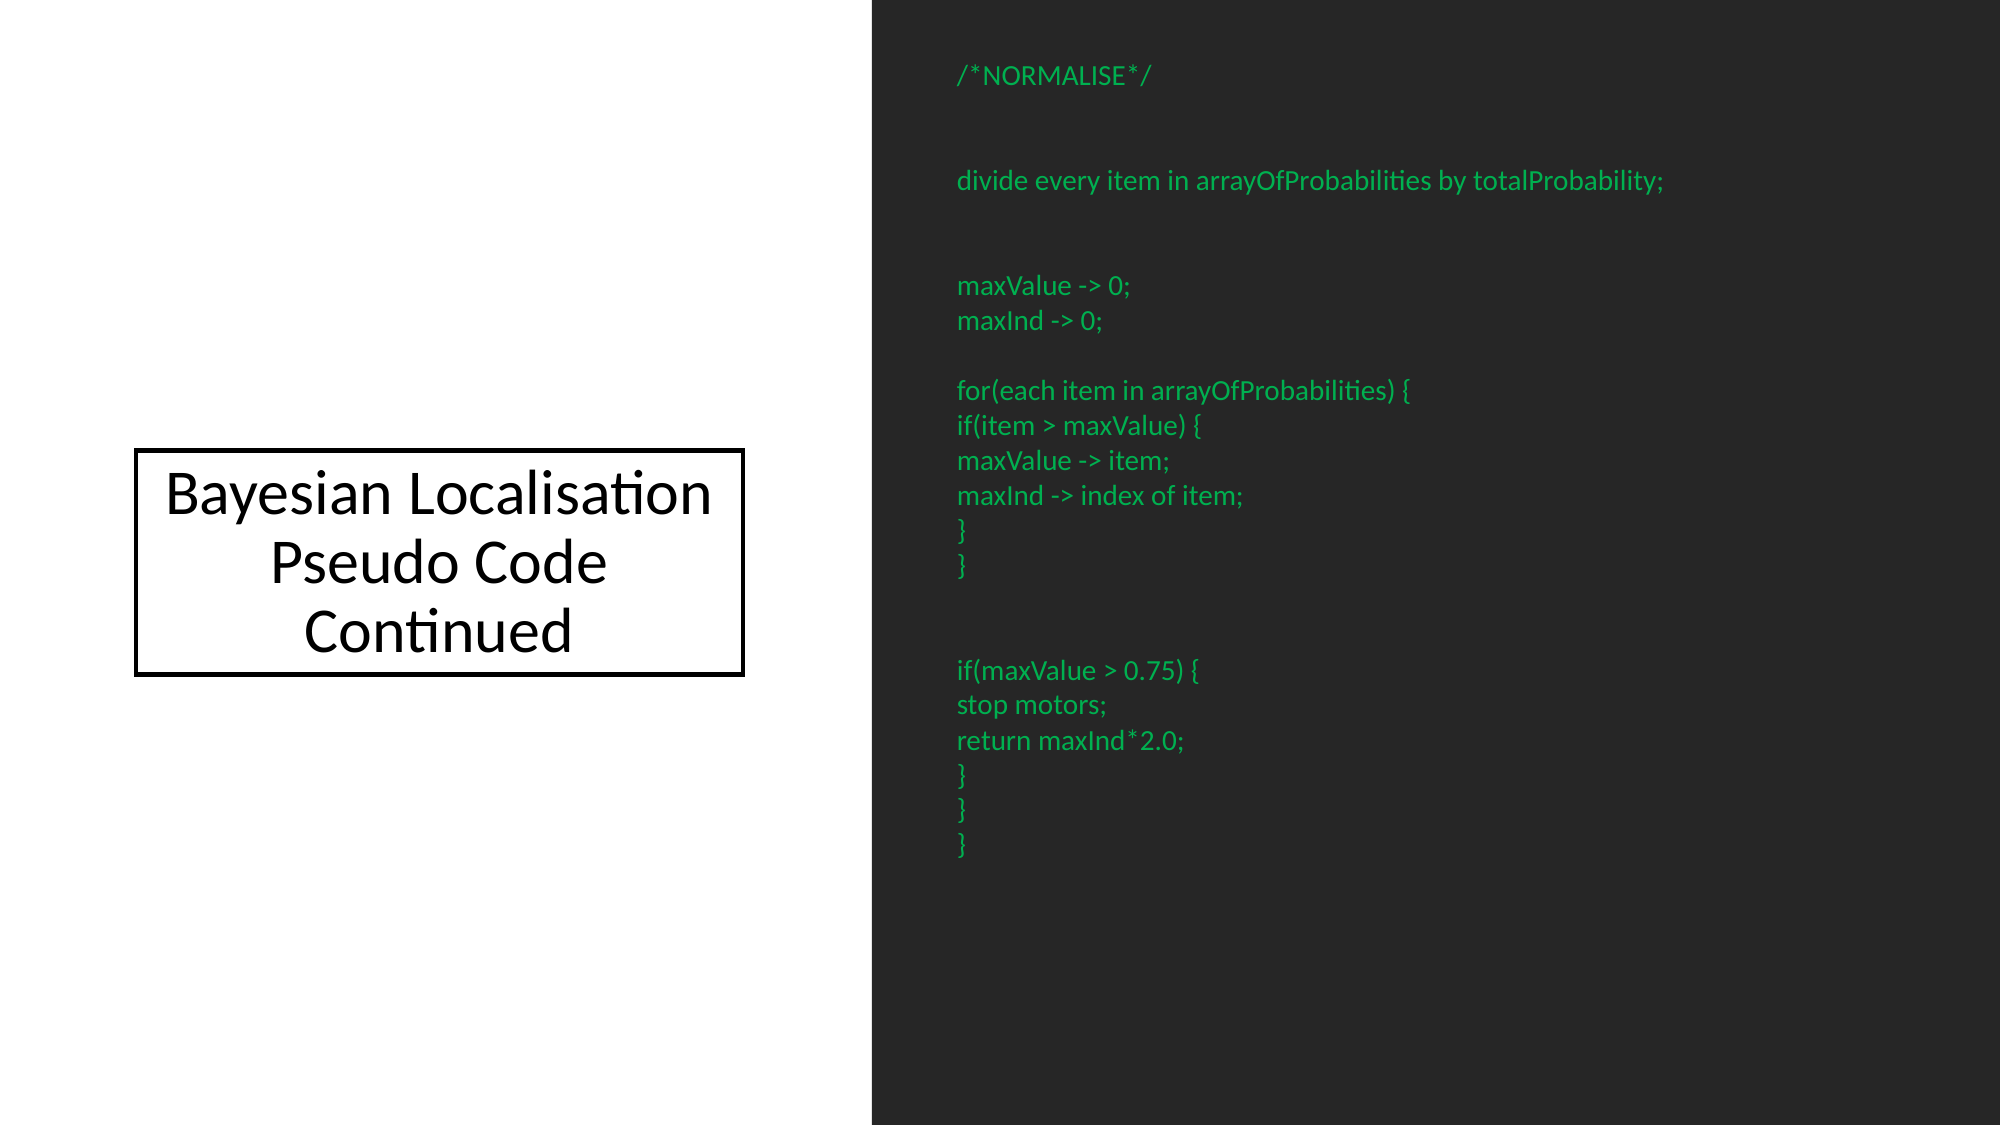

/*NORMALISE*/

divide every item in arrayOfProbabilities by totalProbability;

maxValue -> 0;
maxInd -> 0;
for(each item in arrayOfProbabilities) {
if(item > maxValue) {
maxValue -> item;
maxInd -> index of item;
}
}

if(maxValue > 0.75) {
stop motors;
return maxInd*2.0;
}
}
}

# Bayesian Localisation Pseudo Code Continued